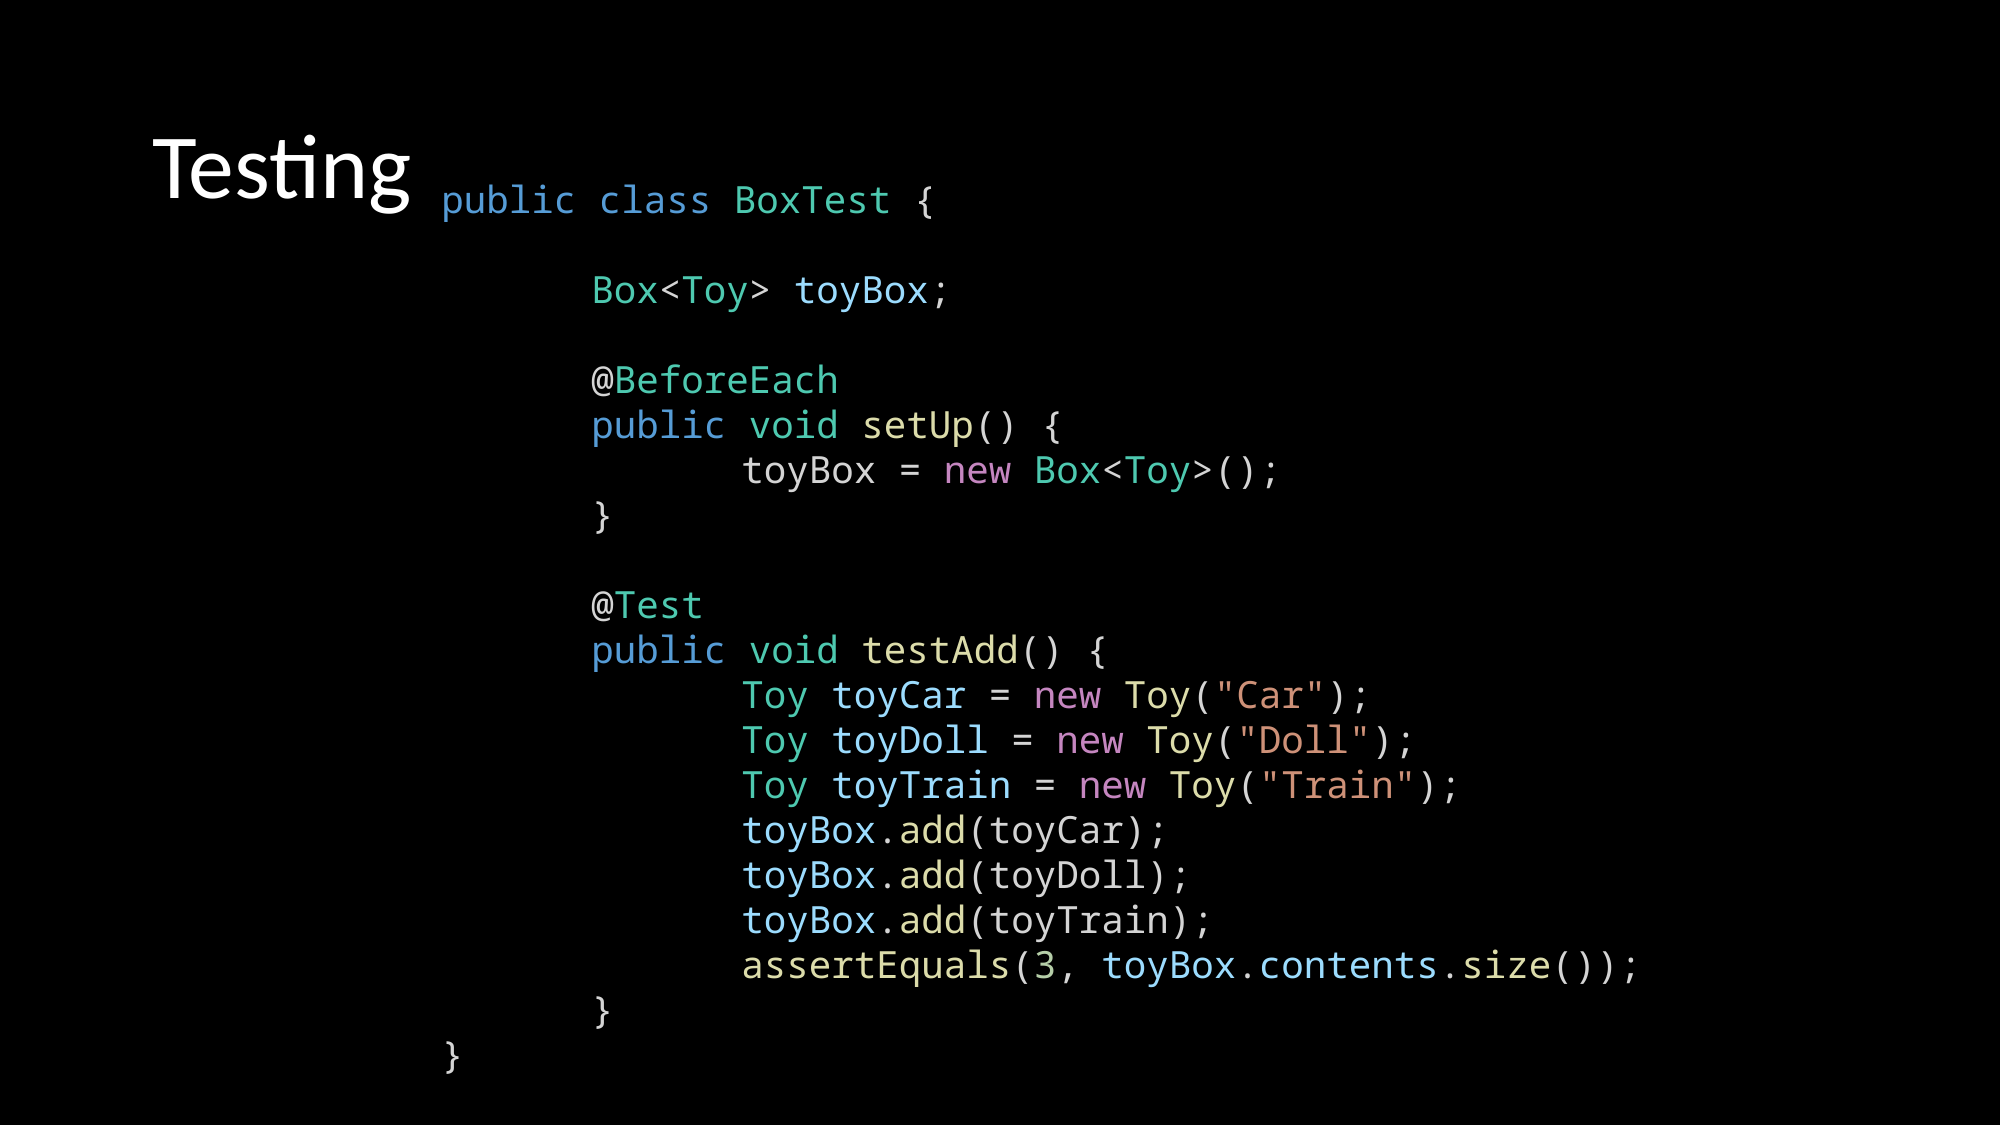

# Testing
public class BoxTest {
	Box<Toy> toyBox;
	@BeforeEach
	public void setUp() {
		toyBox = new Box<Toy>();
	}
	@Test
	public void testAdd() {
		Toy toyCar = new Toy("Car");
		Toy toyDoll = new Toy("Doll");
		Toy toyTrain = new Toy("Train");
		toyBox.add(toyCar);
		toyBox.add(toyDoll);
		toyBox.add(toyTrain);
		assertEquals(3, toyBox.contents.size());
	}
}